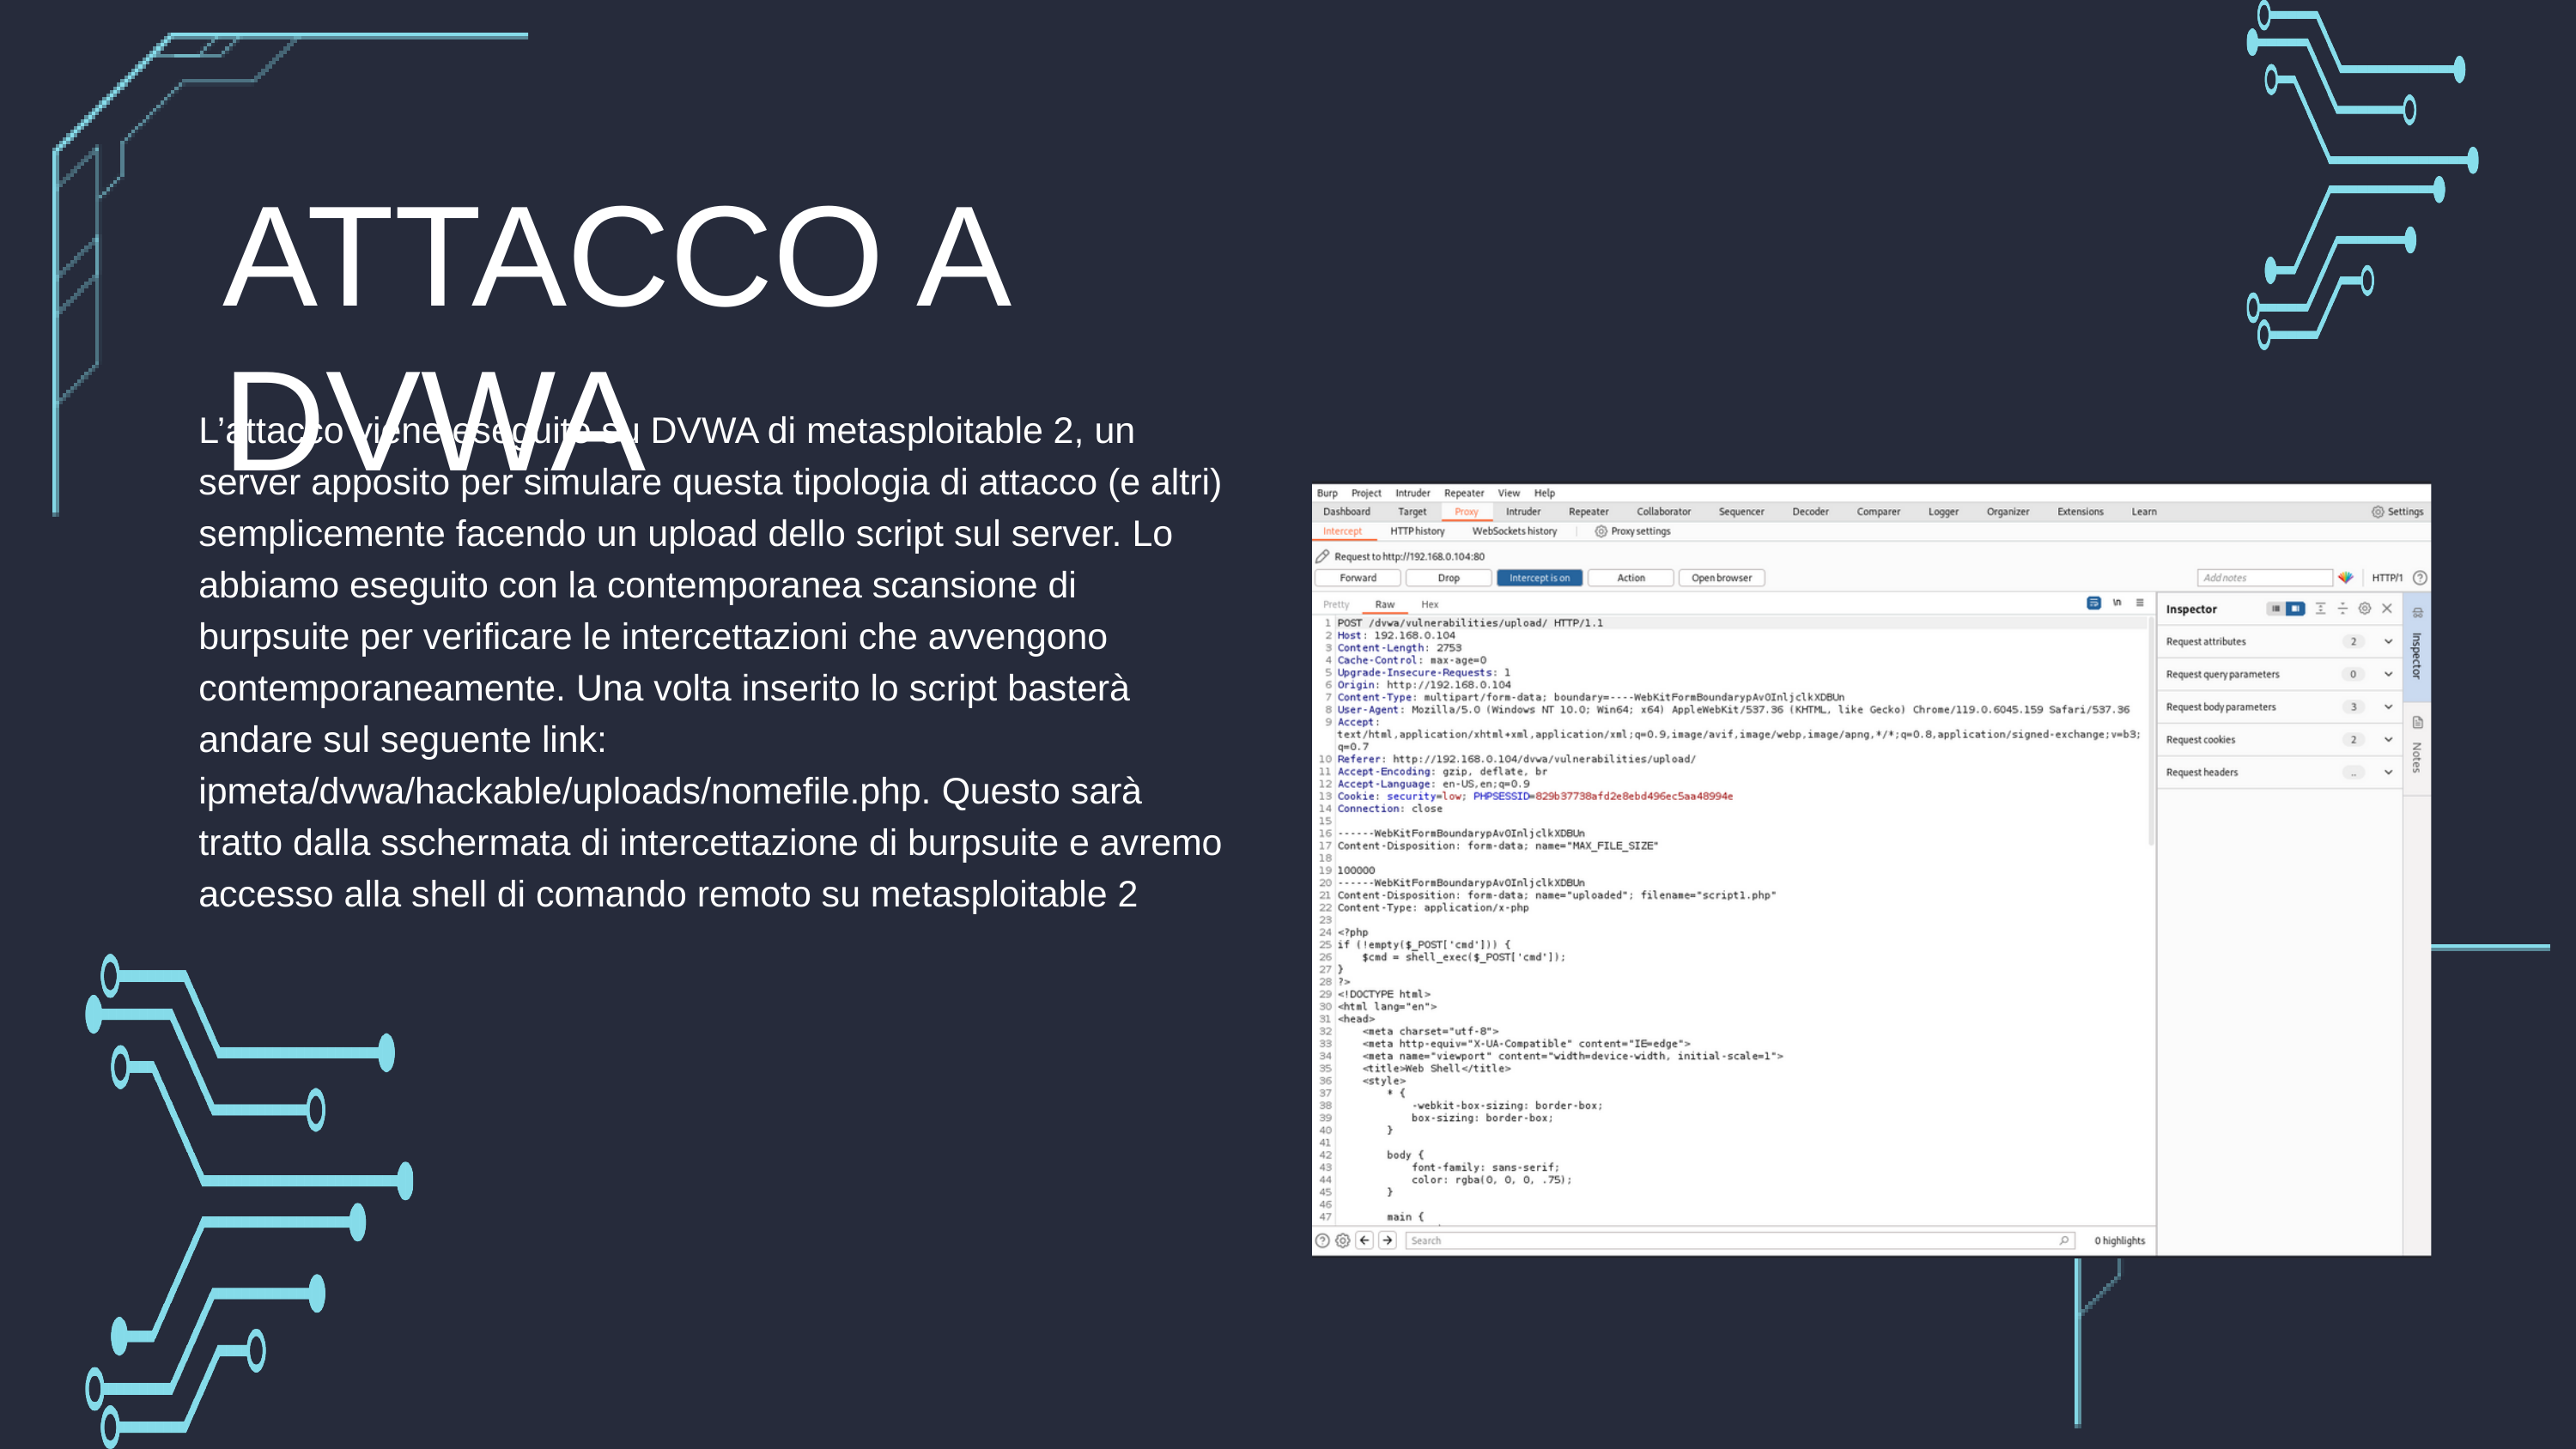

ATTACCO A DVWA
L’attacco viene eseguito su DVWA di metasploitable 2, un server apposito per simulare questa tipologia di attacco (e altri) semplicemente facendo un upload dello script sul server. Lo abbiamo eseguito con la contemporanea scansione di burpsuite per verificare le intercettazioni che avvengono contemporaneamente. Una volta inserito lo script basterà andare sul seguente link: ipmeta/dvwa/hackable/uploads/nomefile.php. Questo sarà tratto dalla sschermata di intercettazione di burpsuite e avremo accesso alla shell di comando remoto su metasploitable 2